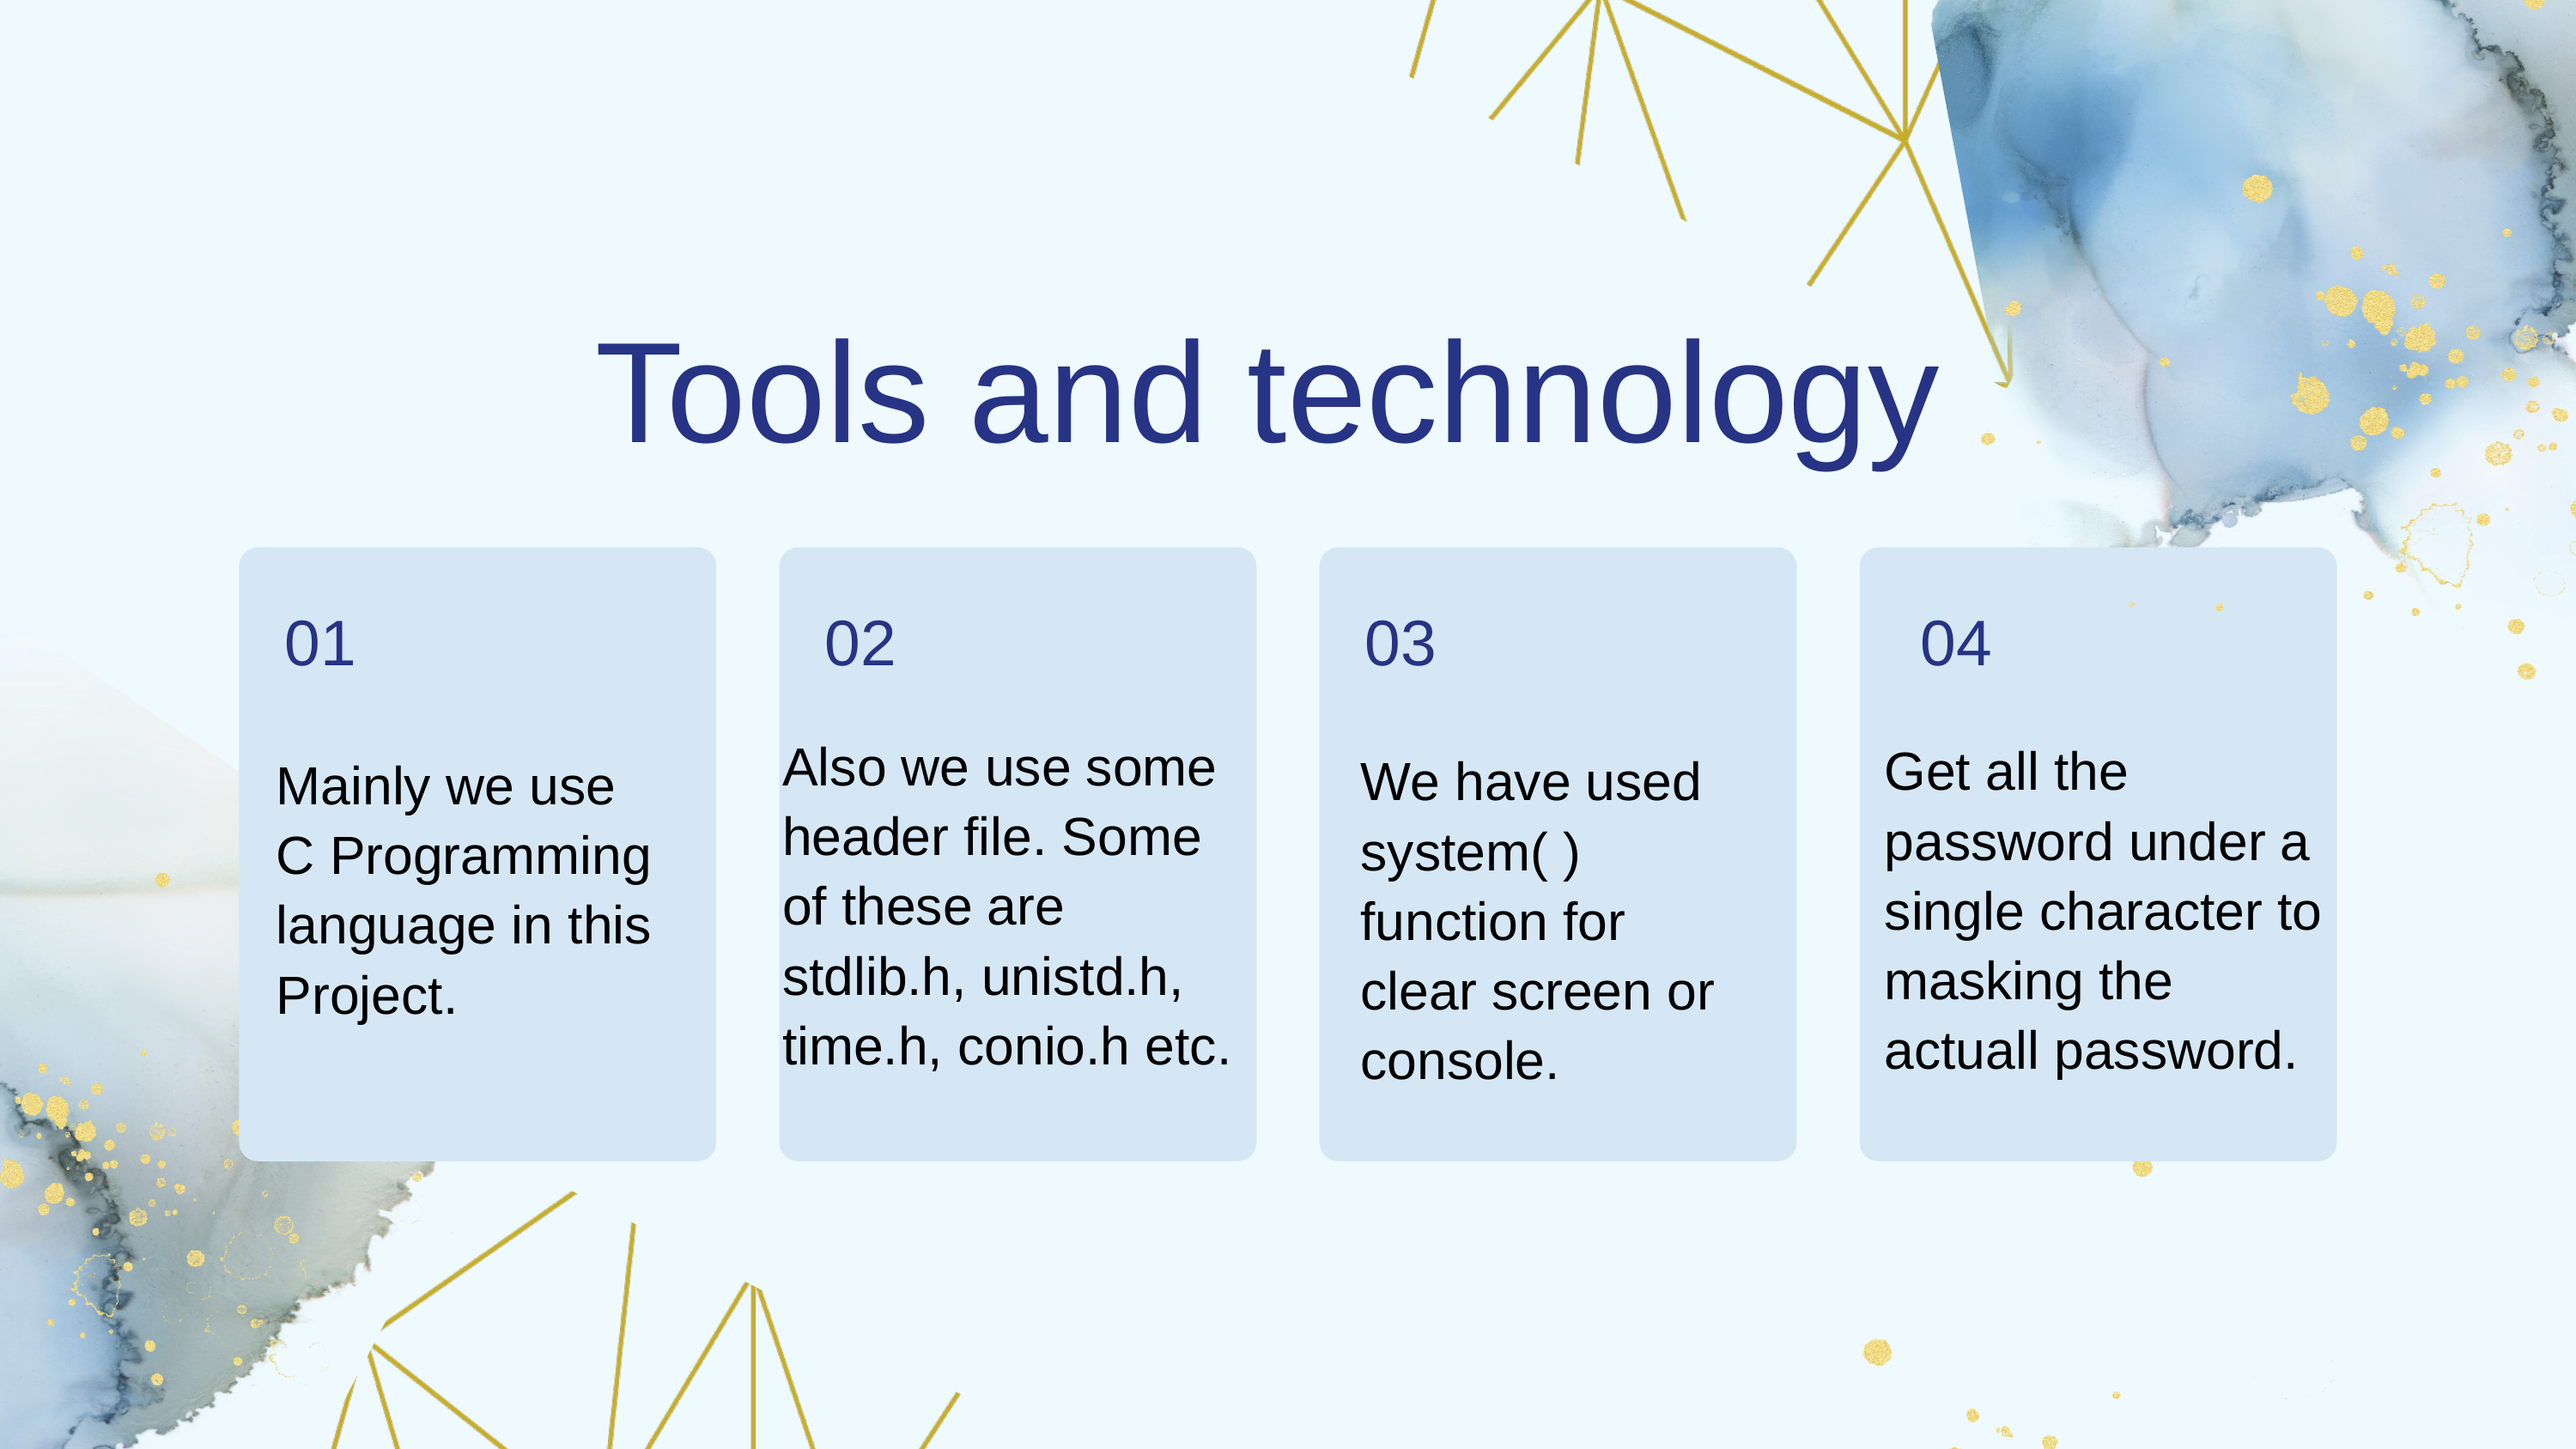

﻿Tools and technology

01
02
03
04

Also we use some header file. Some of these are stdlib.h, unistd.h, time.h, conio.h etc.
Get all the password under a single character to masking the actuall password.
We have used system( ) function for clear screen or console.
Mainly we use C Programming language in this Project.